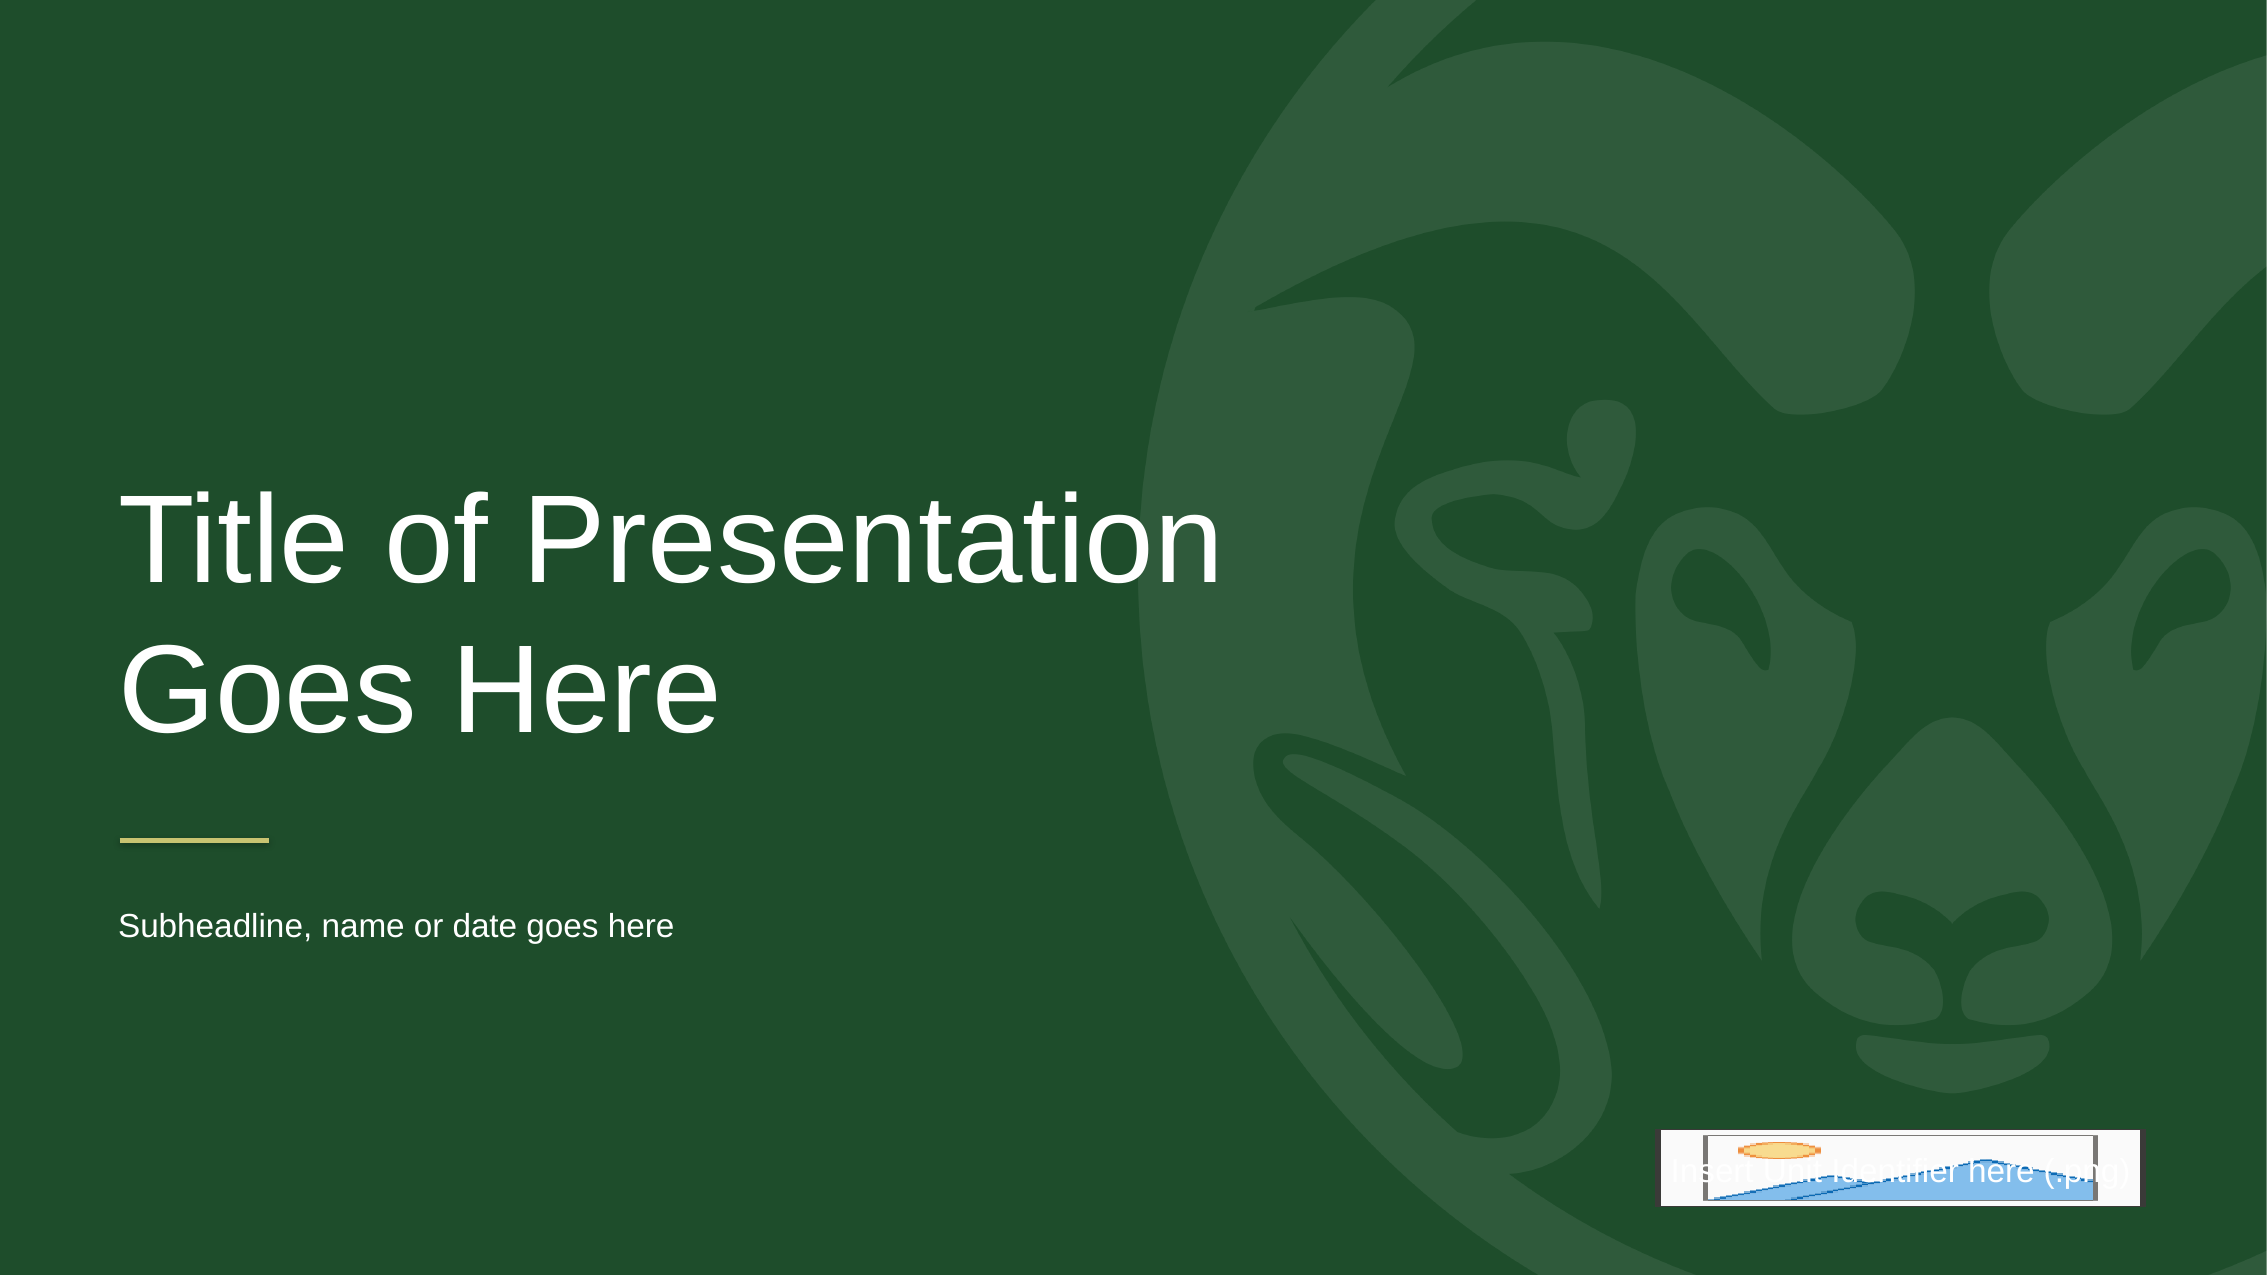

Title of Presentation
Goes Here
Subheadline, name or date goes here